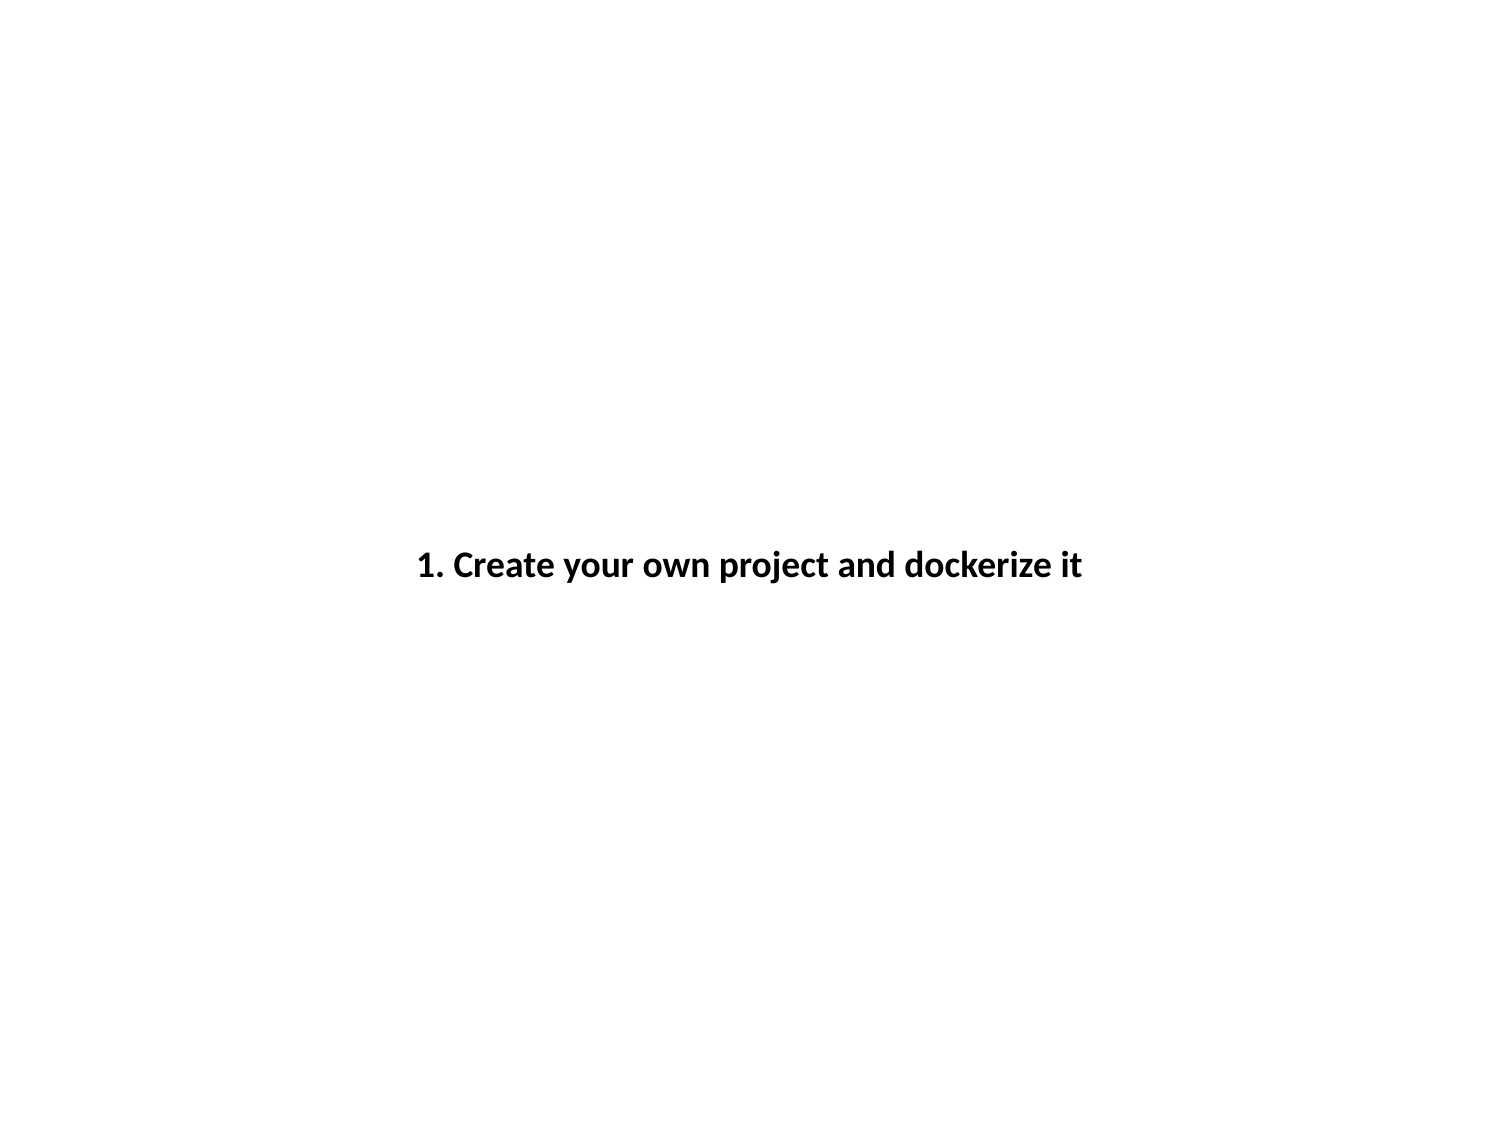

1. Create your own project and dockerize it